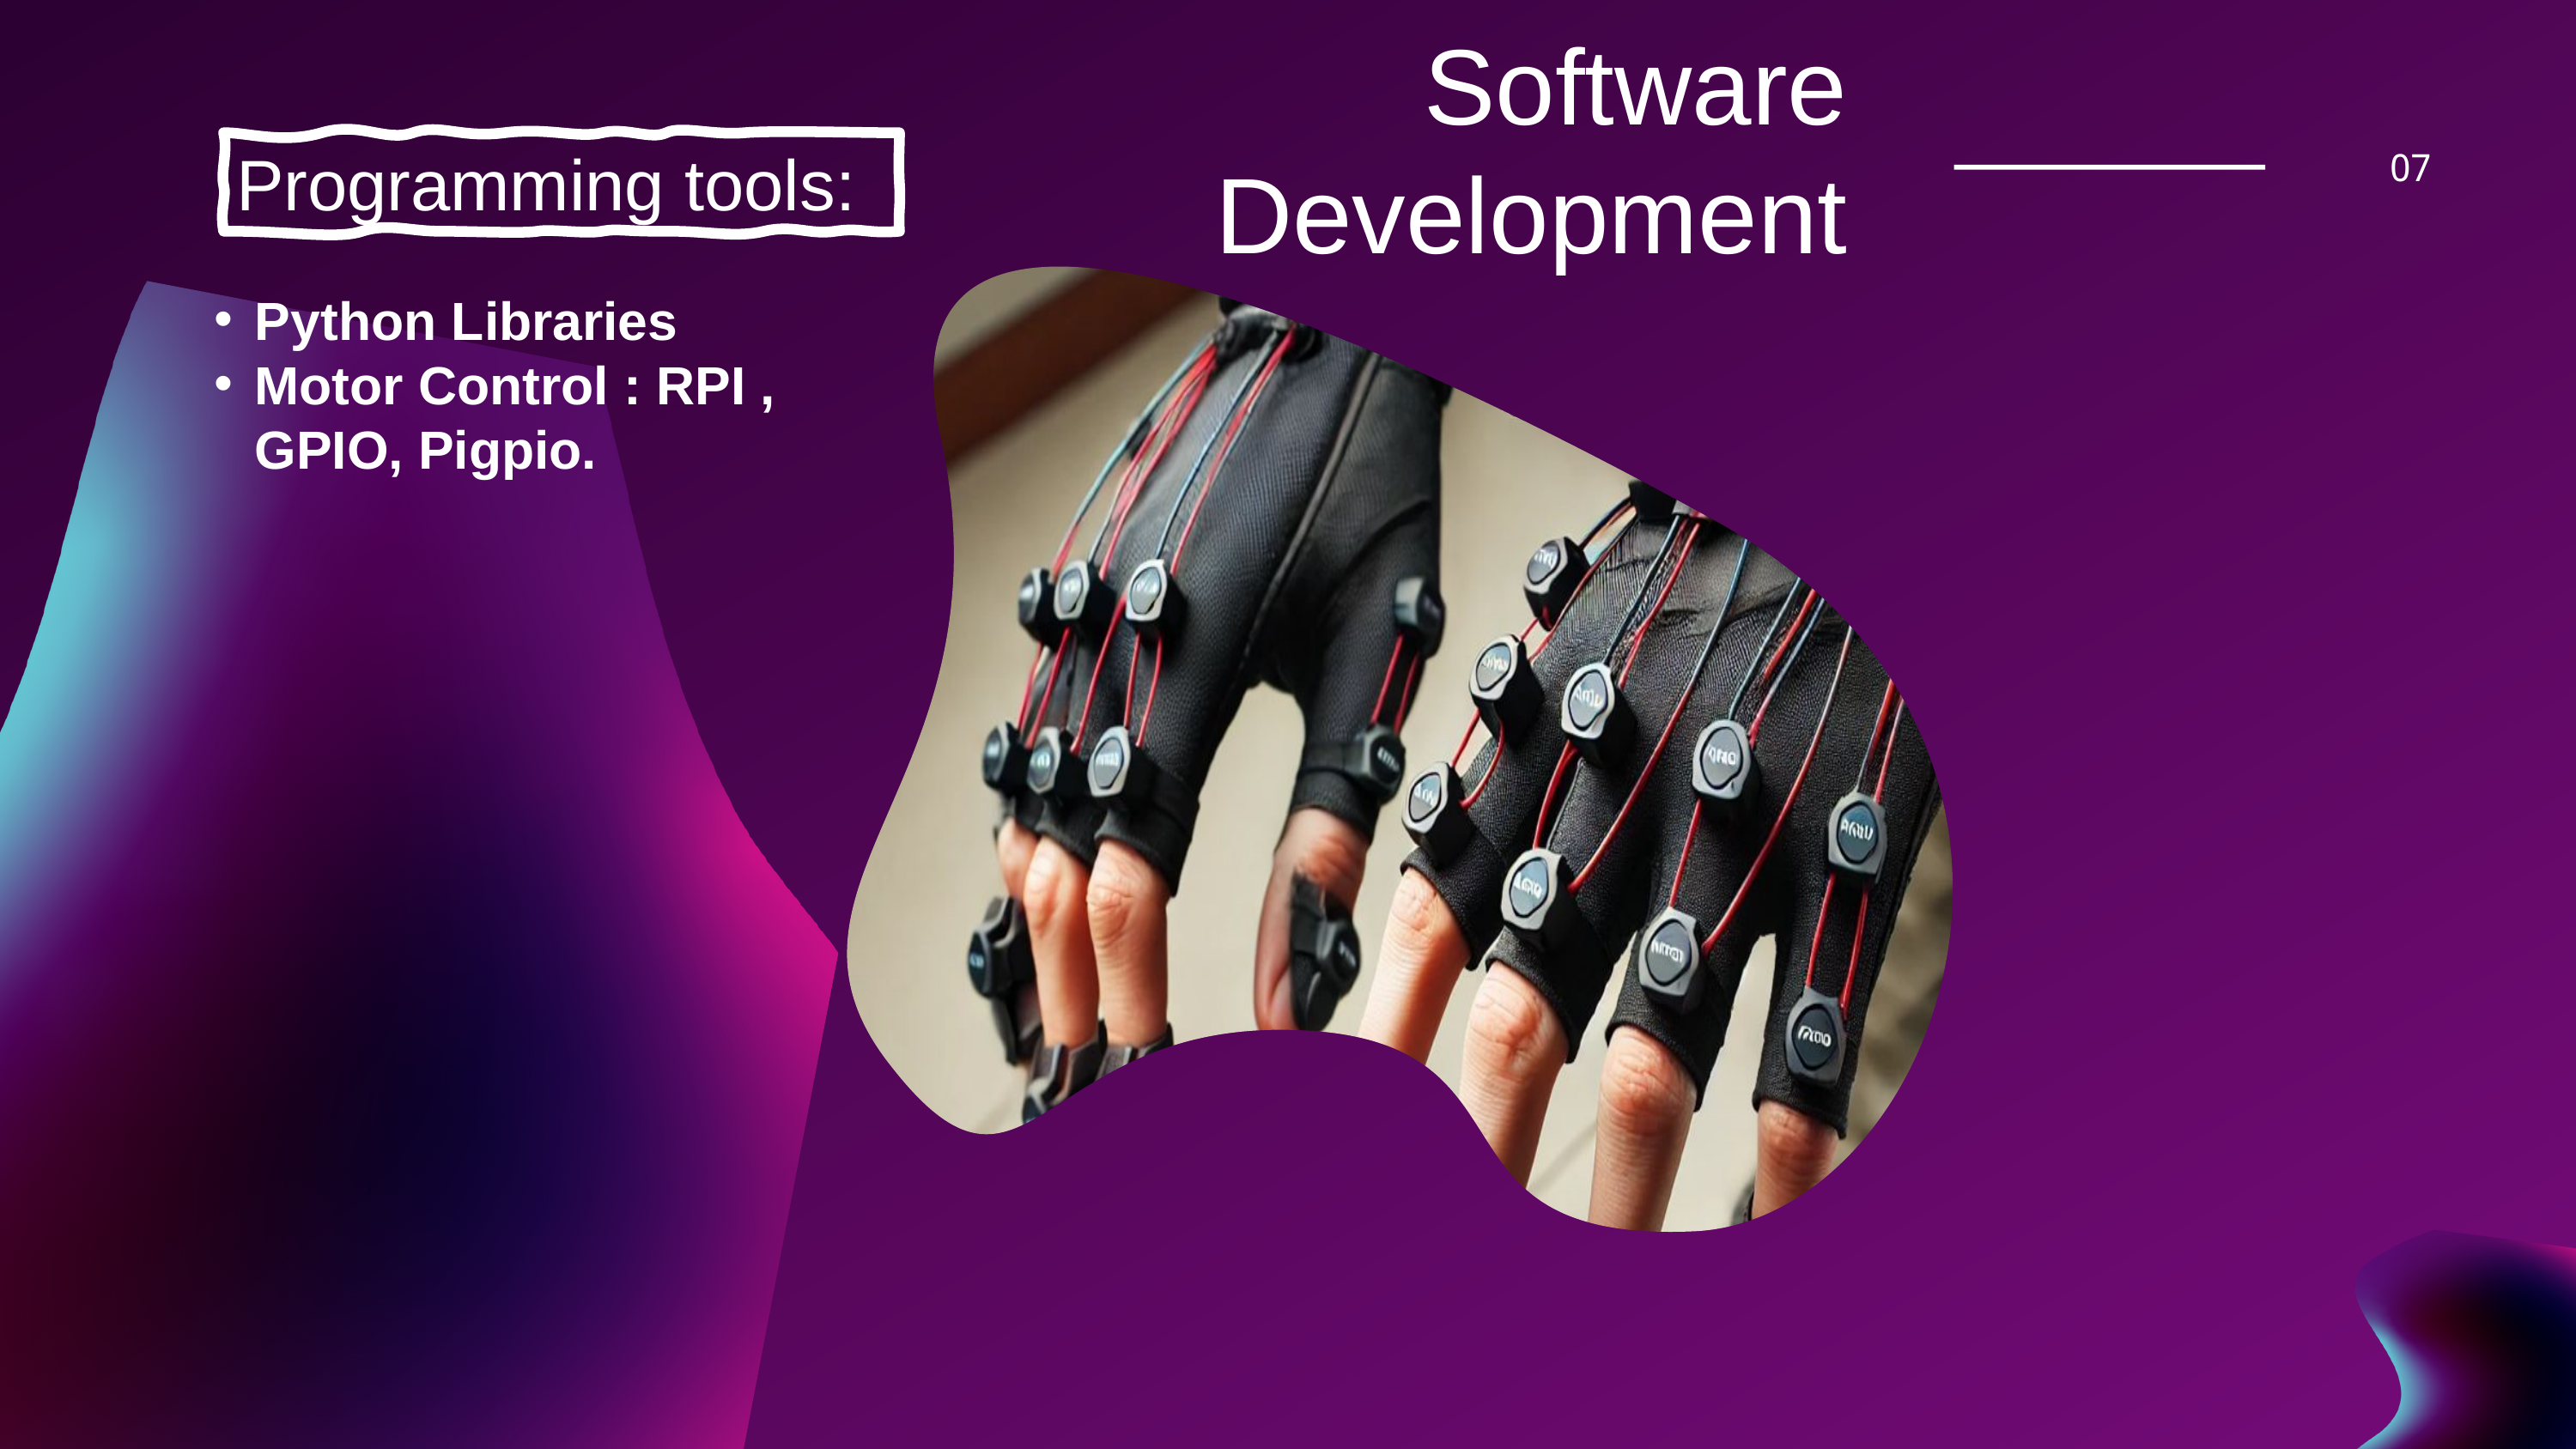

Software Development

Programming tools:

07
Python Libraries
Motor Control : RPI , GPIO, Pigpio.